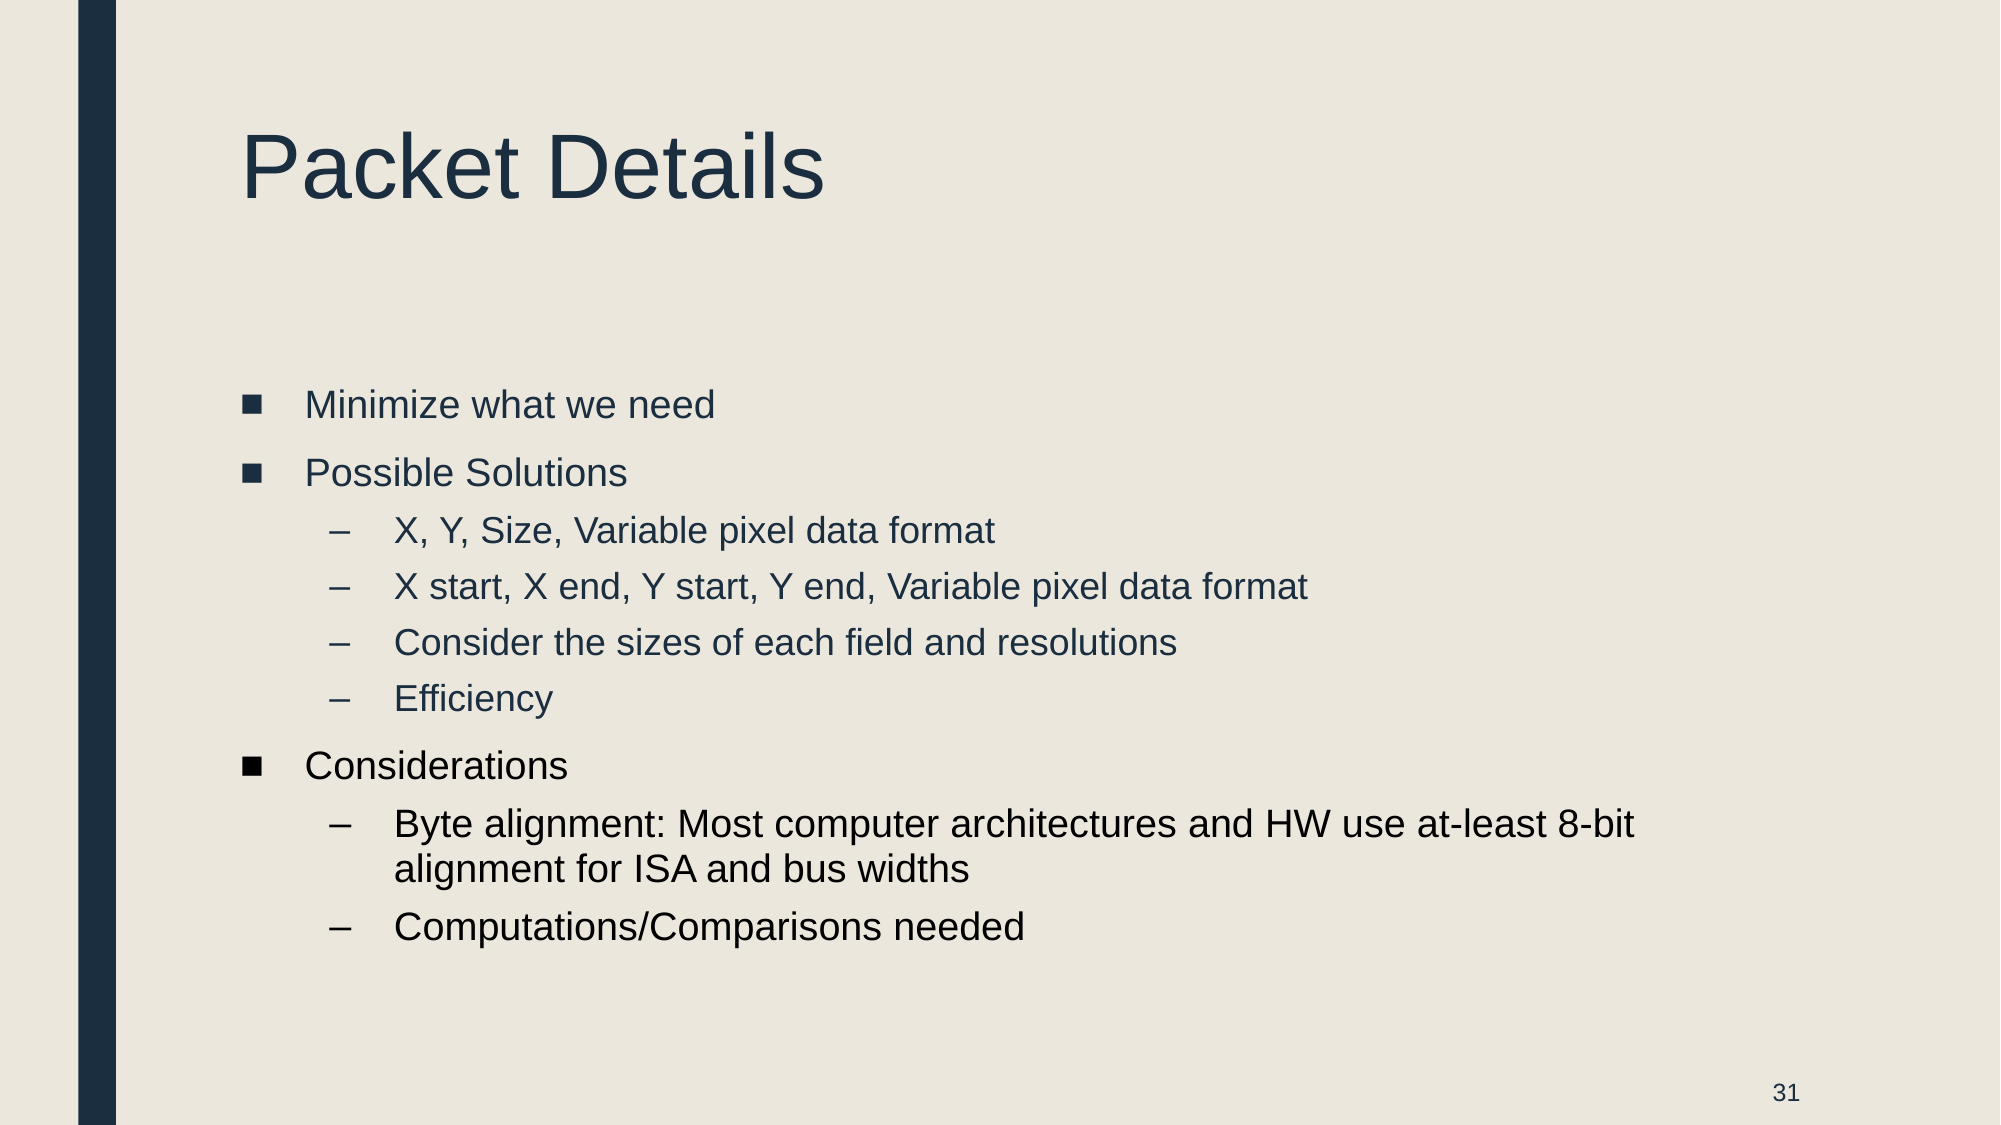

# Packet Details
Minimize what we need
Possible Solutions
X, Y, Size, Variable pixel data format
X start, X end, Y start, Y end, Variable pixel data format
Consider the sizes of each field and resolutions
Efficiency
Considerations
Byte alignment: Most computer architectures and HW use at-least 8-bit alignment for ISA and bus widths
Computations/Comparisons needed
31